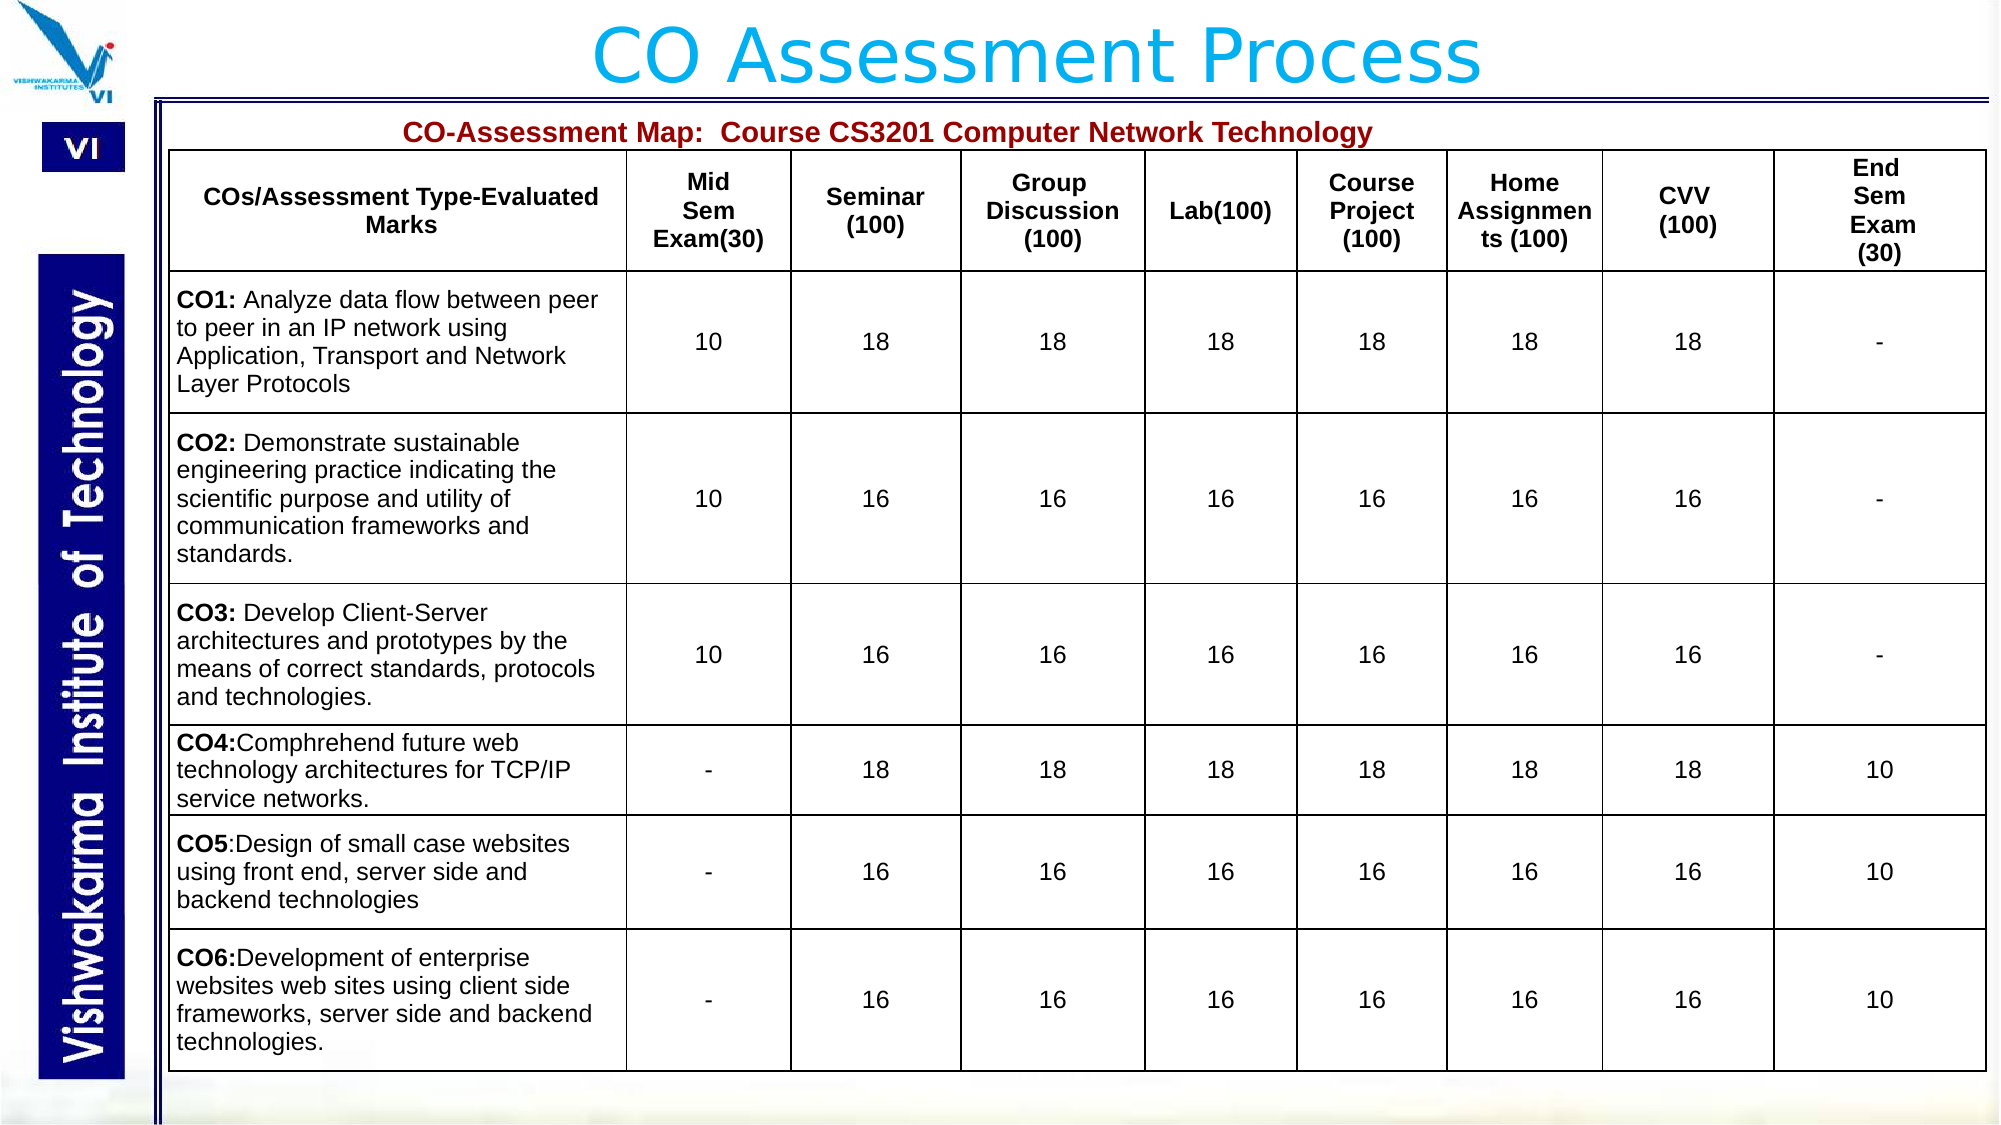

CO Assessment Process

CO-Assessment Map:  Course CS3201 Computer Network Technology
| COs/Assessment Type-Evaluated Marks | Mid Sem Exam(30) | Seminar (100) | Group Discussion (100) | Lab(100) | Course Project (100) | Home Assignments (100) | CVV (100) | End Sem Exam (30) |
| --- | --- | --- | --- | --- | --- | --- | --- | --- |
| CO1: Analyze data flow between peer to peer in an IP network using Application, Transport and Network Layer Protocols | 10 | 18 | 18 | 18 | 18 | 18 | 18 | - |
| CO2: Demonstrate sustainable engineering practice indicating the scientific purpose and utility of communication frameworks and standards. | 10 | 16 | 16 | 16 | 16 | 16 | 16 | - |
| CO3: Develop Client-Server architectures and prototypes by the means of correct standards, protocols and technologies. | 10 | 16 | 16 | 16 | 16 | 16 | 16 | - |
| CO4:Comphrehend future web technology architectures for TCP/IP service networks. | - | 18 | 18 | 18 | 18 | 18 | 18 | 10 |
| CO5:Design of small case websites using front end, server side and backend technologies | - | 16 | 16 | 16 | 16 | 16 | 16 | 10 |
| CO6:Development of enterprise websites web sites using client side frameworks, server side and backend technologies. | - | 16 | 16 | 16 | 16 | 16 | 16 | 10 |